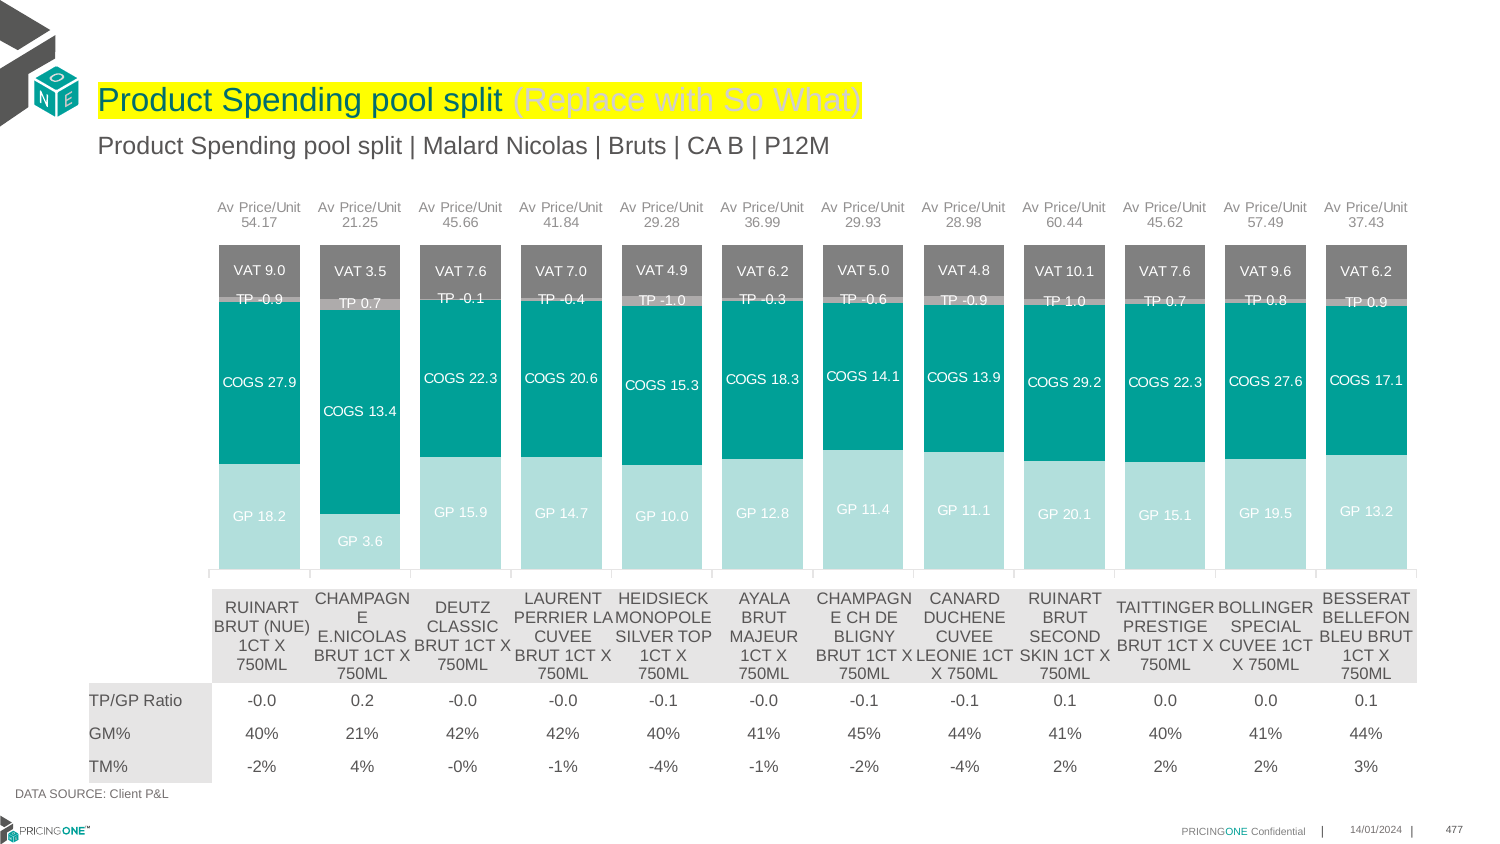

# Product Spending pool split (Replace with So What)
Product Spending pool split | Malard Nicolas | Bruts | CA B | P12M

### Chart

| Category | GP | COGS | TP | VAT |
|---|---|---|---|---|
| Av Price/Unit 54.17 | 18.187811118575745 | 27.852558784010746 | -0.8995874612771999 | 9.028151009592053 |
| Av Price/Unit 21.25 | 3.602728967194838 | 13.405856012027433 | 0.6986010743606208 | 3.5414372107165764 |
| Av Price/Unit 45.66 | 15.860385651629073 | 22.313677443609023 | -0.12383970044157877 | 7.61003699725504 |
| Av Price/Unit 41.84 | 14.70209677419355 | 20.57025806451613 | -0.4080641692681155 | 6.972858133888308 |
| Av Price/Unit 29.28 | 10.041612713983458 | 15.336995018272741 | -0.9755975379880759 | 4.880602038853626 |
| Av Price/Unit 36.99 | 12.780006652959319 | 18.34552067851373 | -0.29855812405149607 | 6.165393841484309 |
| Av Price/Unit 29.93 | 11.443250158730159 | 14.096640952380952 | -0.594364415584419 | 4.989105339105339 |
| Av Price/Unit 28.98 | 11.12128888888889 | 13.884033333333333 | -0.8523295671198525 | 4.830598531020468 |
| Av Price/Unit 60.44 | 20.121569736842105 | 29.205412500000005 | 1.038775908521309 | 10.073151629072681 |
| Av Price/Unit 45.62 | 15.079266648501362 | 22.260883542234332 | 0.6734737874659444 | 7.602724795640327 |
| Av Price/Unit 57.49 | 19.49320408921933 | 27.61086579925651 | 0.8054608426270207 | 9.581908302354398 |
| Av Price/Unit 37.43 | 13.228006402737048 | 17.089809188660798 | 0.8706822906484213 | 6.237699576409251 |
|  | RUINART BRUT (NUE) 1CT X 750ML | CHAMPAGNE E.NICOLAS BRUT 1CT X 750ML | DEUTZ CLASSIC BRUT 1CT X 750ML | LAURENT PERRIER LA CUVEE BRUT 1CT X 750ML | HEIDSIECK MONOPOLE SILVER TOP 1CT X 750ML | AYALA BRUT MAJEUR 1CT X 750ML | CHAMPAGNE CH DE BLIGNY BRUT 1CT X 750ML | CANARD DUCHENE CUVEE LEONIE 1CT X 750ML | RUINART BRUT SECOND SKIN 1CT X 750ML | TAITTINGER PRESTIGE BRUT 1CT X 750ML | BOLLINGER SPECIAL CUVEE 1CT X 750ML | BESSERAT BELLEFON BLEU BRUT 1CT X 750ML |
| --- | --- | --- | --- | --- | --- | --- | --- | --- | --- | --- | --- | --- |
| TP/GP Ratio | -0.0 | 0.2 | -0.0 | -0.0 | -0.1 | -0.0 | -0.1 | -0.1 | 0.1 | 0.0 | 0.0 | 0.1 |
| GM% | 40% | 21% | 42% | 42% | 40% | 41% | 45% | 44% | 41% | 40% | 41% | 44% |
| TM% | -2% | 4% | -0% | -1% | -4% | -1% | -2% | -4% | 2% | 2% | 2% | 3% |
DATA SOURCE: Client P&L

14/01/2024
477